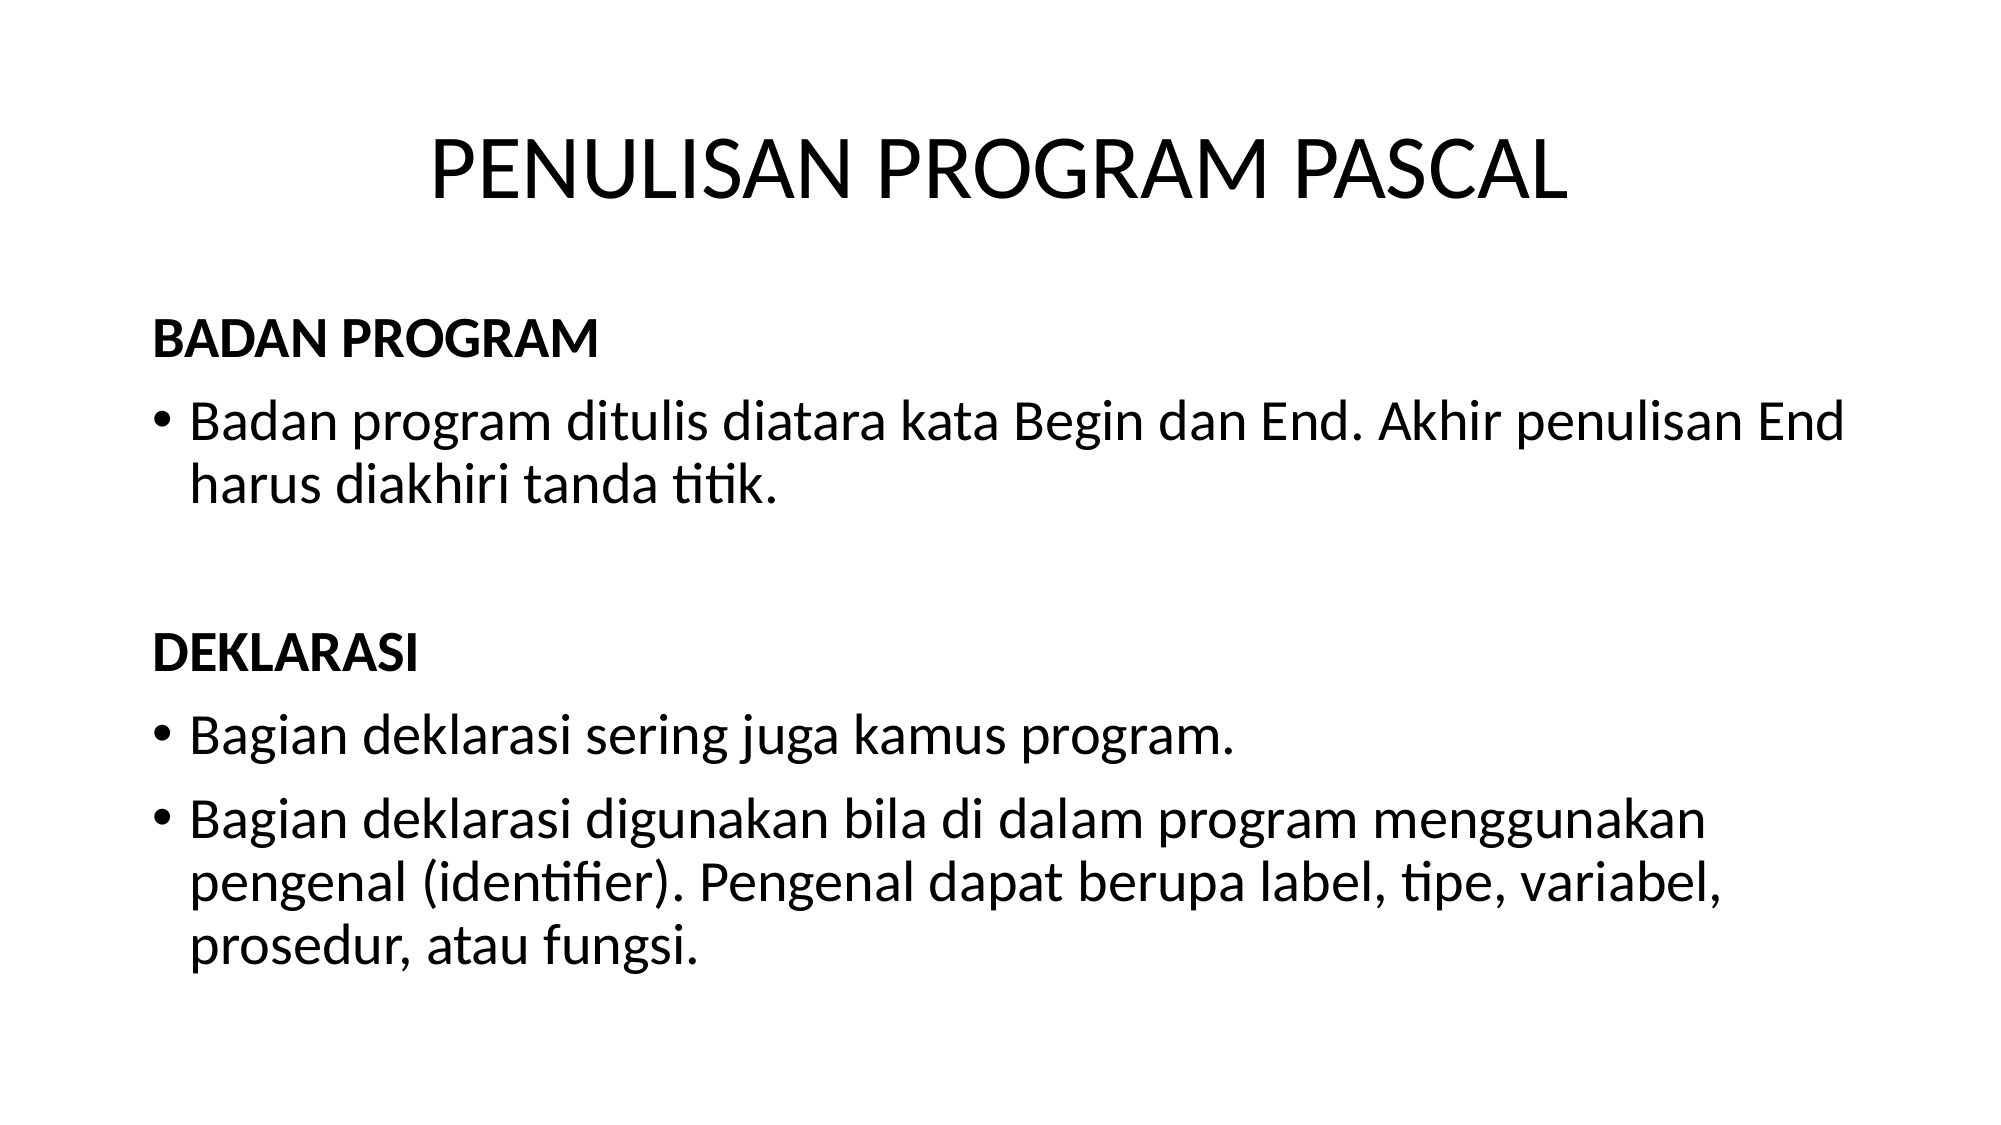

# PENULISAN PROGRAM PASCAL
BADAN PROGRAM
Badan program ditulis diatara kata Begin dan End. Akhir penulisan End harus diakhiri tanda titik.

DEKLARASI
Bagian deklarasi sering juga kamus program.
Bagian deklarasi digunakan bila di dalam program menggunakan pengenal (identifier). Pengenal dapat berupa label, tipe, variabel, prosedur, atau fungsi.